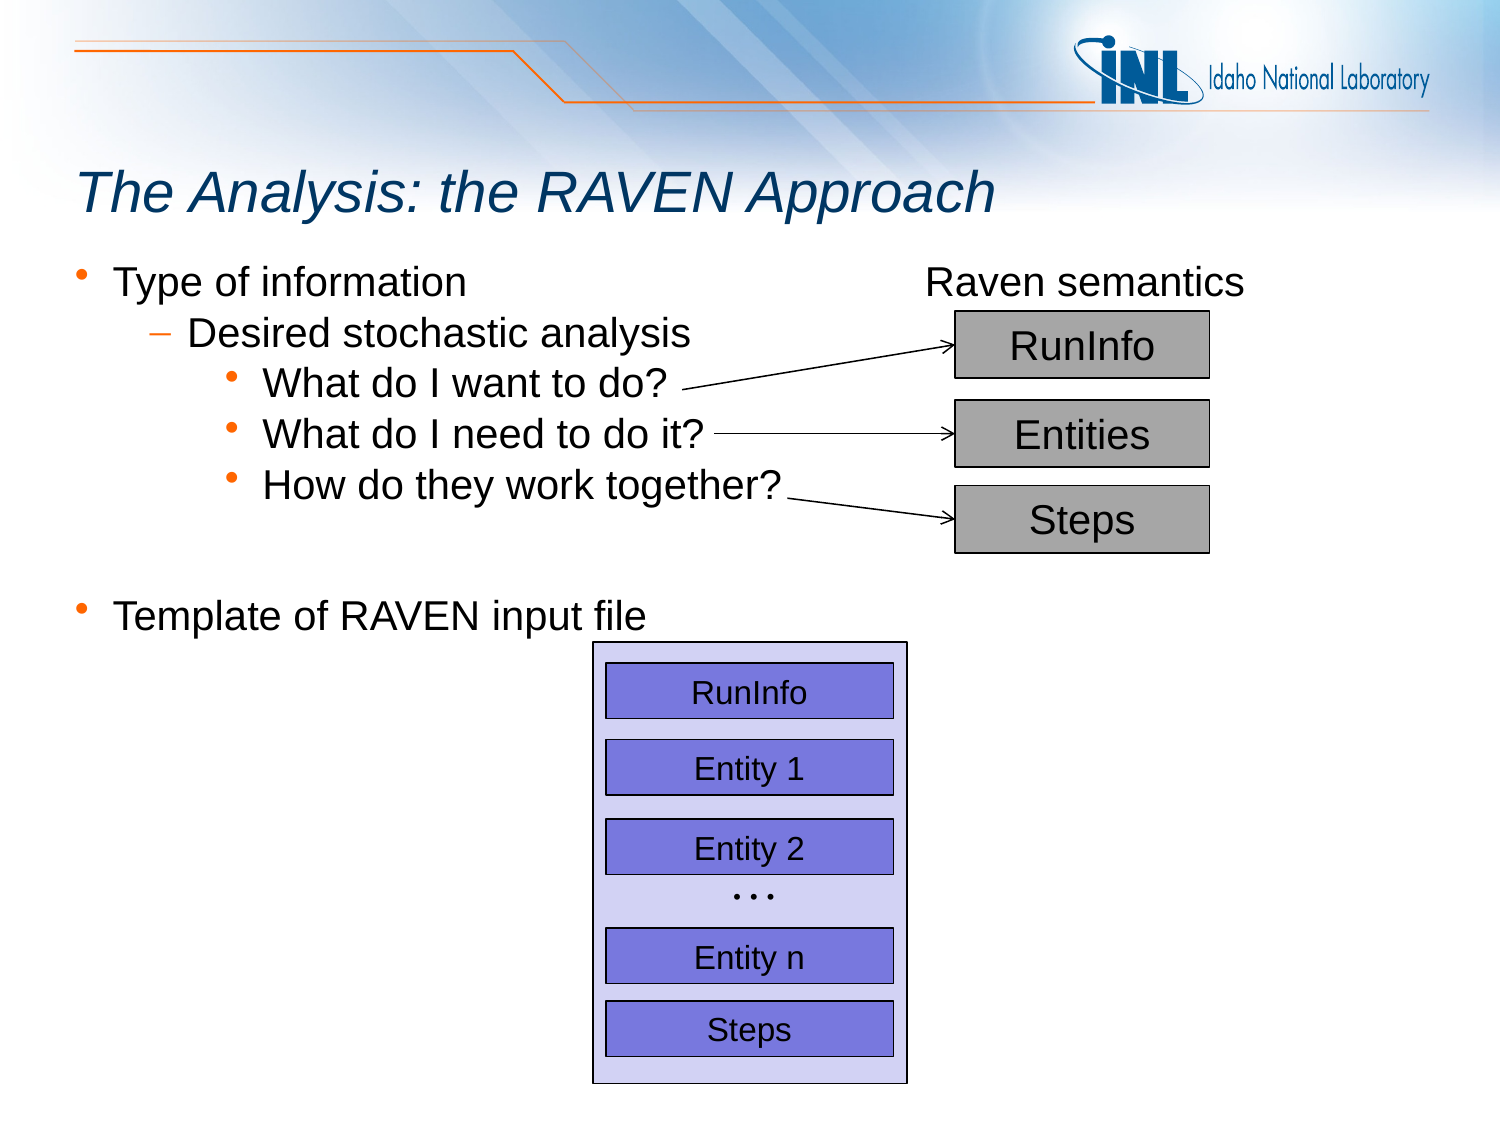

# The Analysis: the RAVEN Approach
Type of information
Desired stochastic analysis
What do I want to do?
What do I need to do it?
How do they work together?

Template of RAVEN input file

Raven semantics

RunInfo
Entities
Steps

RunInfo
Entity 1
Entity 2
…
Entity n
Steps